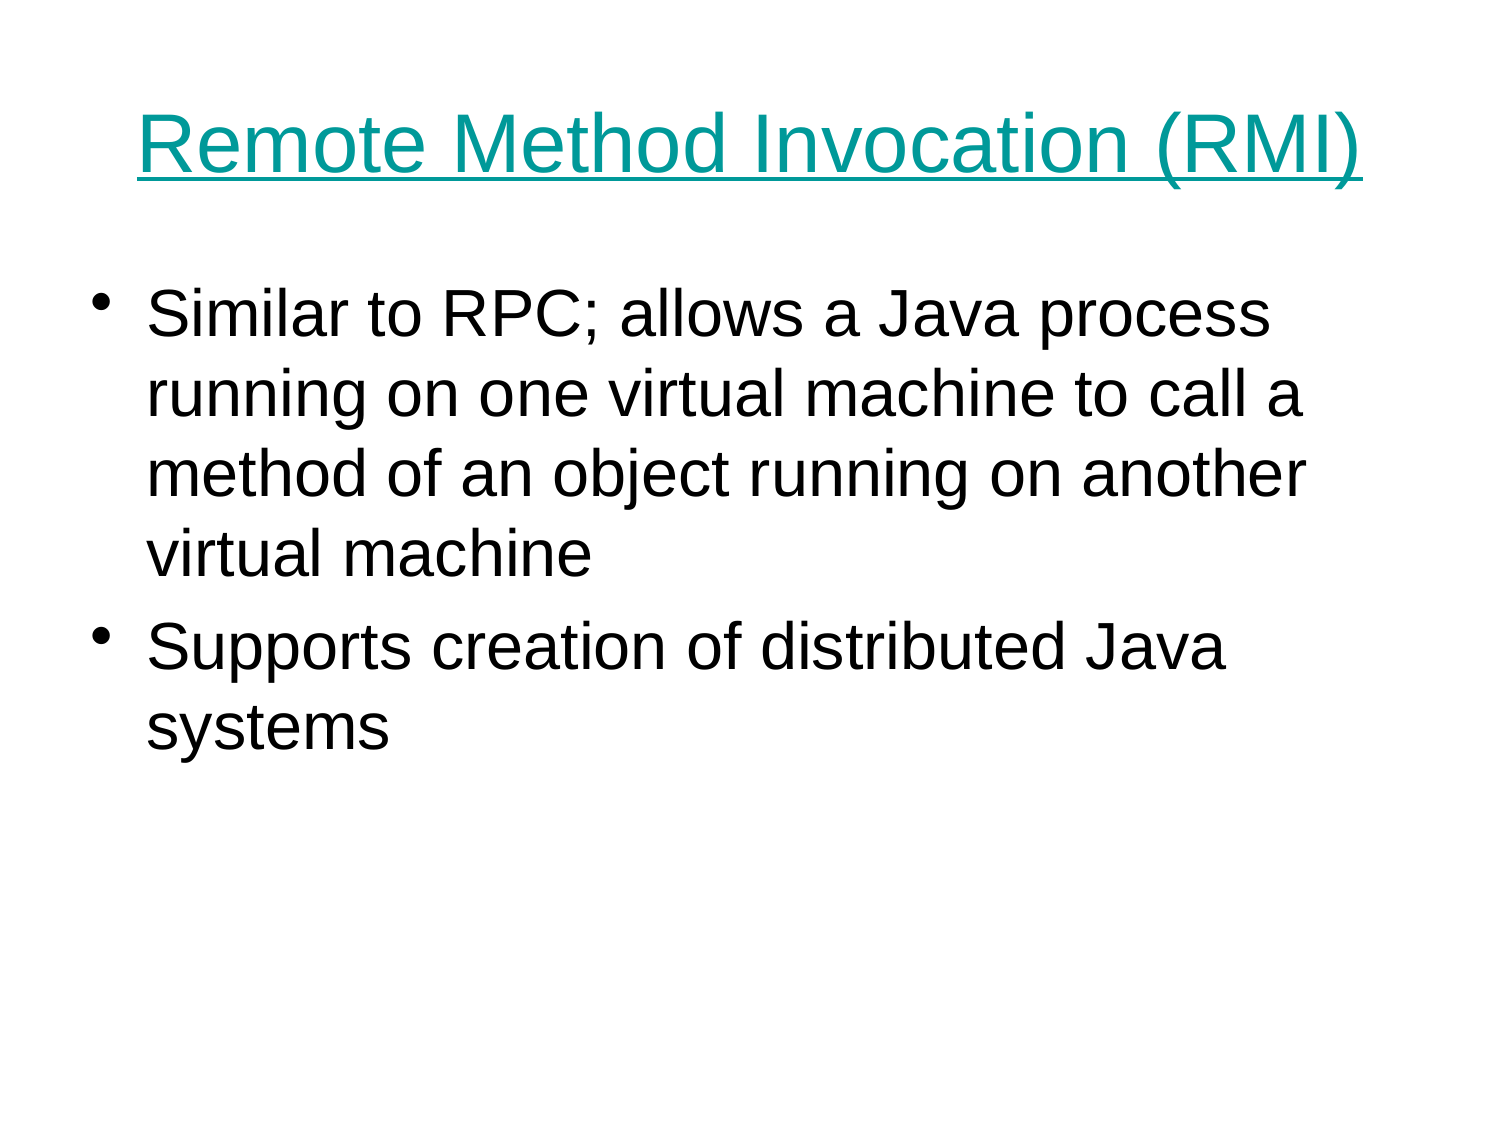

# Remote Method Invocation (RMI)
Similar to RPC; allows a Java process running on one virtual machine to call a method of an object running on another virtual machine
Supports creation of distributed Java systems